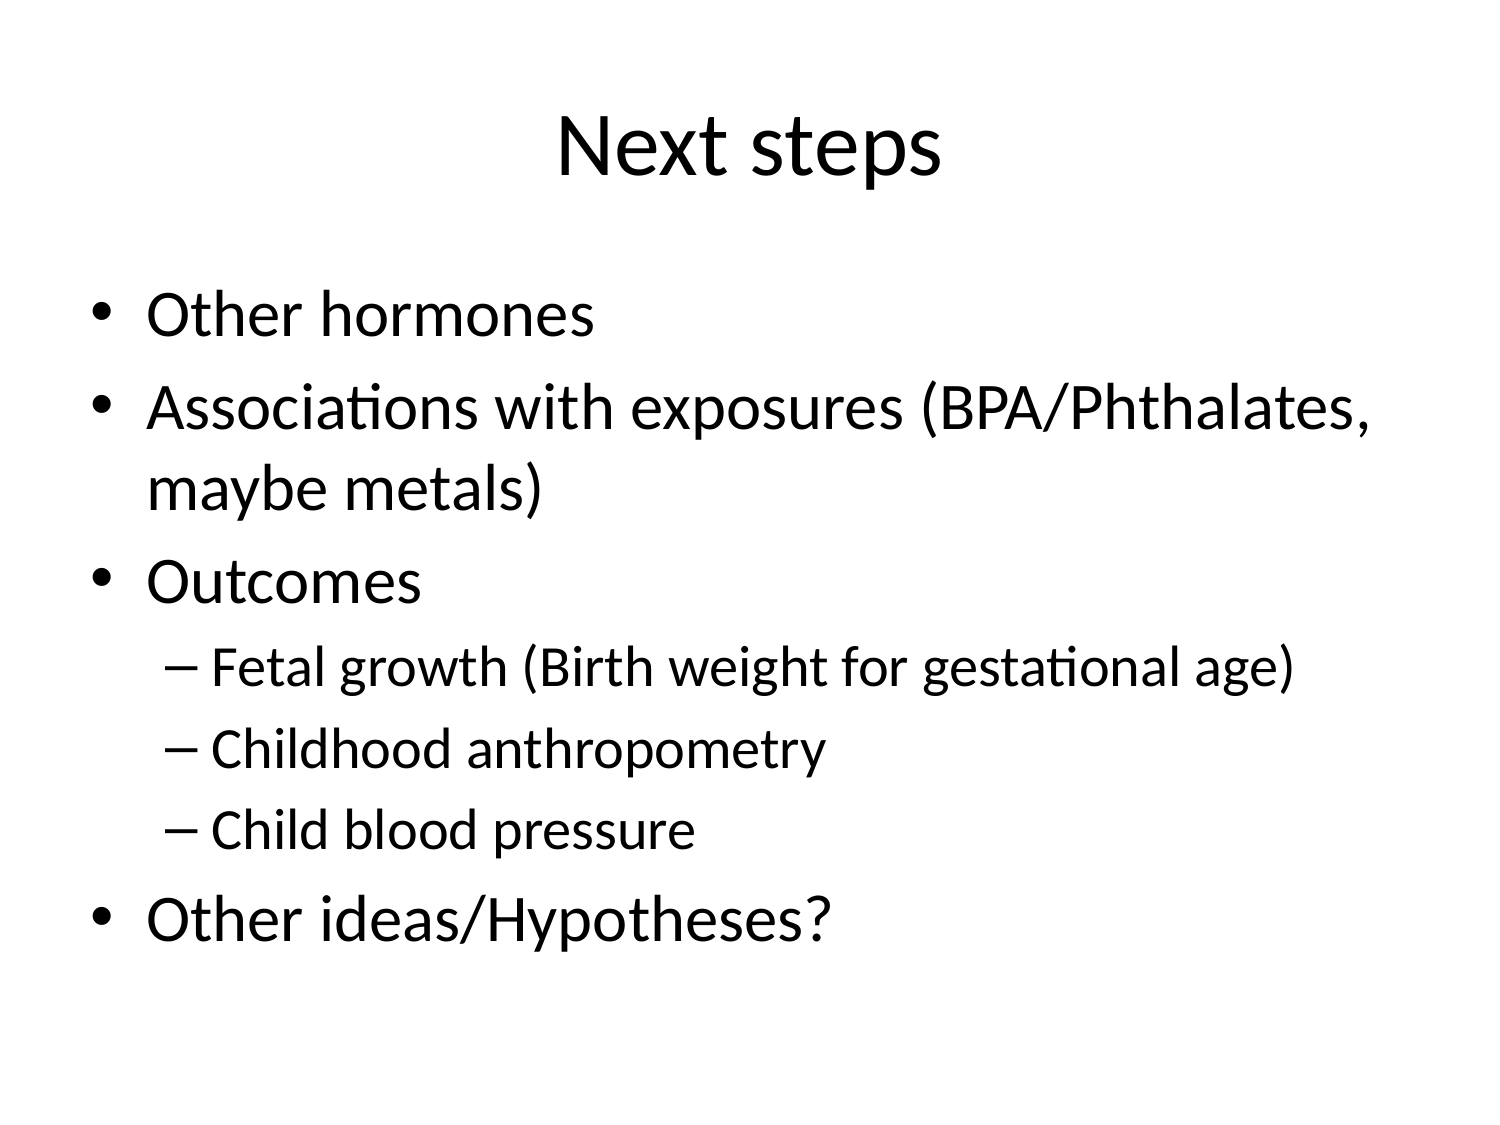

# Next steps
Other hormones
Associations with exposures (BPA/Phthalates, maybe metals)
Outcomes
Fetal growth (Birth weight for gestational age)
Childhood anthropometry
Child blood pressure
Other ideas/Hypotheses?